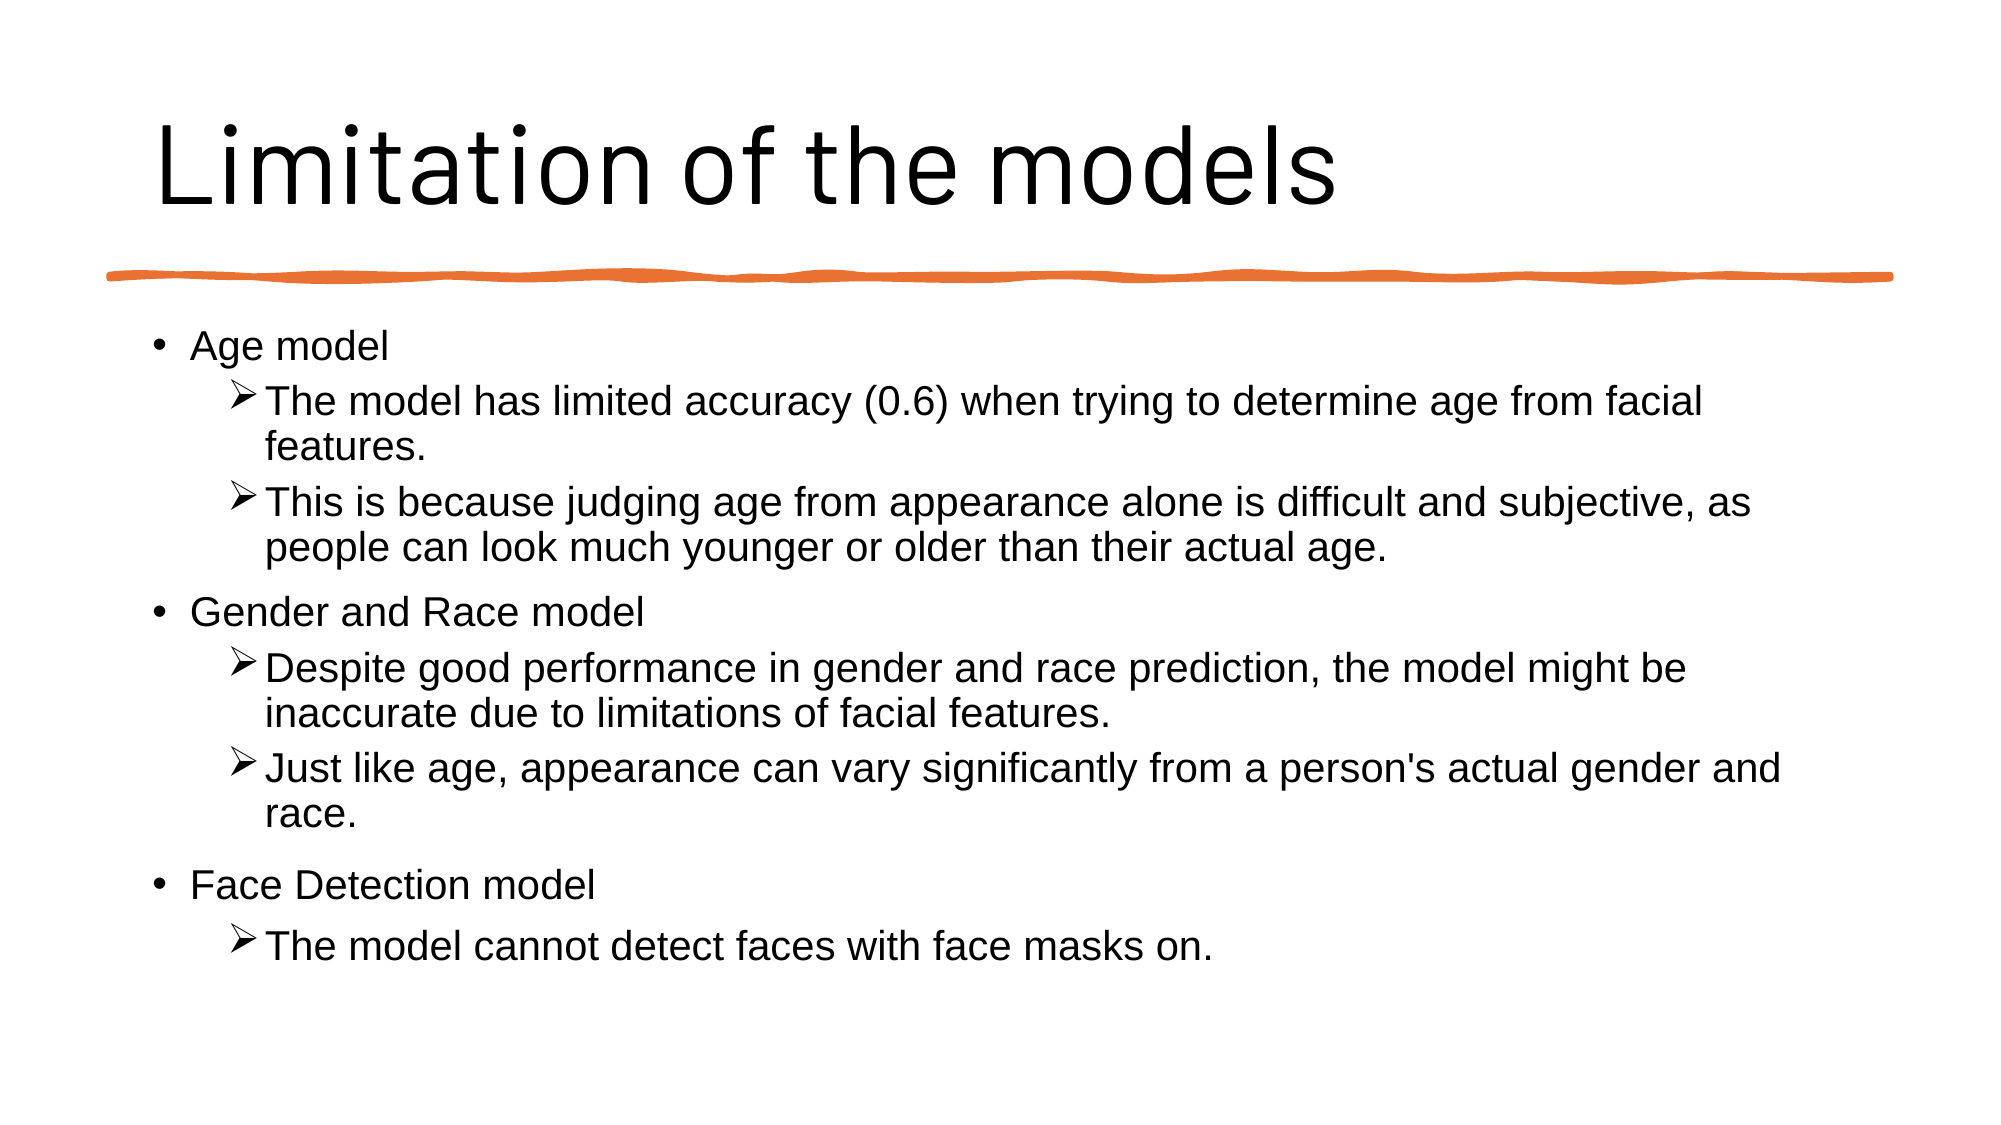

# Limitation of the models

Age model
The model has limited accuracy (0.6) when trying to determine age from facial features.
This is because judging age from appearance alone is difficult and subjective, as people can look much younger or older than their actual age.
Gender and Race model
Despite good performance in gender and race prediction, the model might be inaccurate due to limitations of facial features.
Just like age, appearance can vary significantly from a person's actual gender and race.
Face Detection model
The model cannot detect faces with face masks on.
69